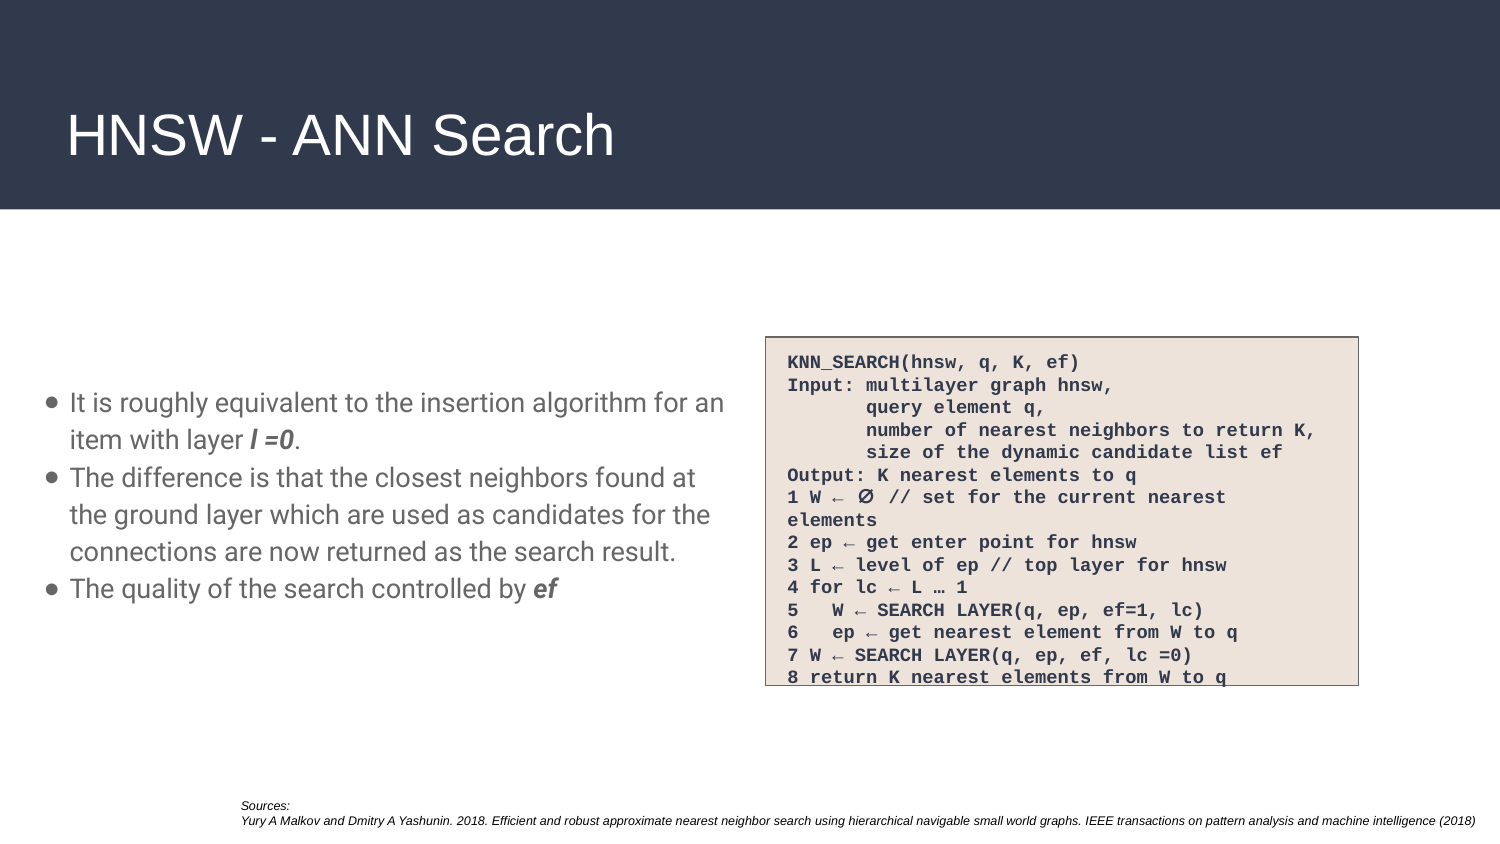

# HNSW - ANN Search
KNN_SEARCH(hnsw, q, K, ef)
Input: multilayer graph hnsw,
       query element q,
       number of nearest neighbors to return K,
       size of the dynamic candidate list ef
Output: K nearest elements to q
1 W ← ∅ // set for the current nearest elements
2 ep ← get enter point for hnsw
3 L ← level of ep // top layer for hnsw
4 for lc ← L … 1
5   W ← SEARCH LAYER(q, ep, ef=1, lc)
6   ep ← get nearest element from W to q
7 W ← SEARCH LAYER(q, ep, ef, lc =0)
8 return K nearest elements from W to q

It is roughly equivalent to the insertion algorithm for an item with layer l =0.
The difference is that the closest neighbors found at the ground layer which are used as candidates for the connections are now returned as the search result.
The quality of the search controlled by ef
Sources:
Yury A Malkov and Dmitry A Yashunin. 2018. Efficient and robust approximate nearest neighbor search using hierarchical navigable small world graphs. IEEE transactions on pattern analysis and machine intelligence (2018)